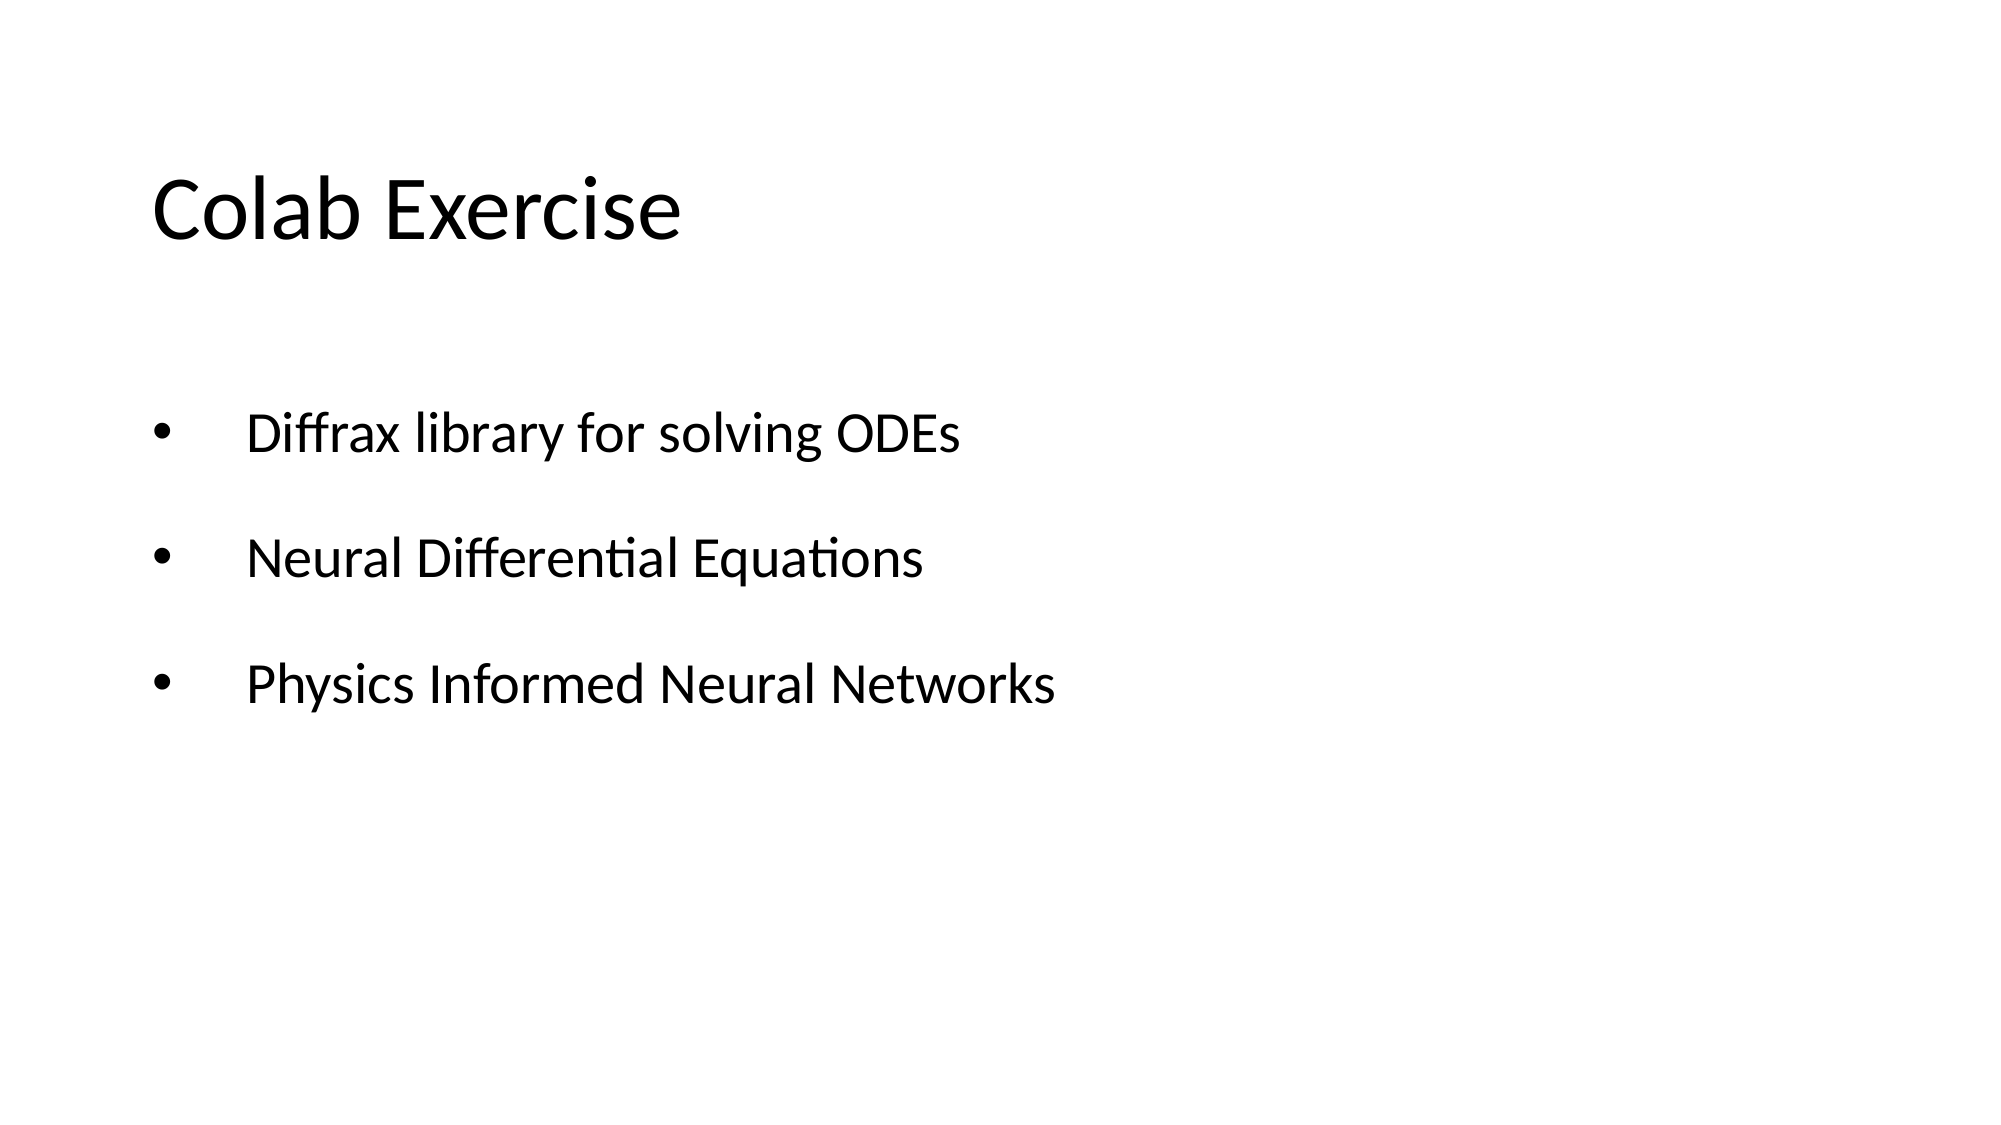

# Colab Exercise
Diffrax library for solving ODEs

Neural Differential Equations

Physics Informed Neural Networks